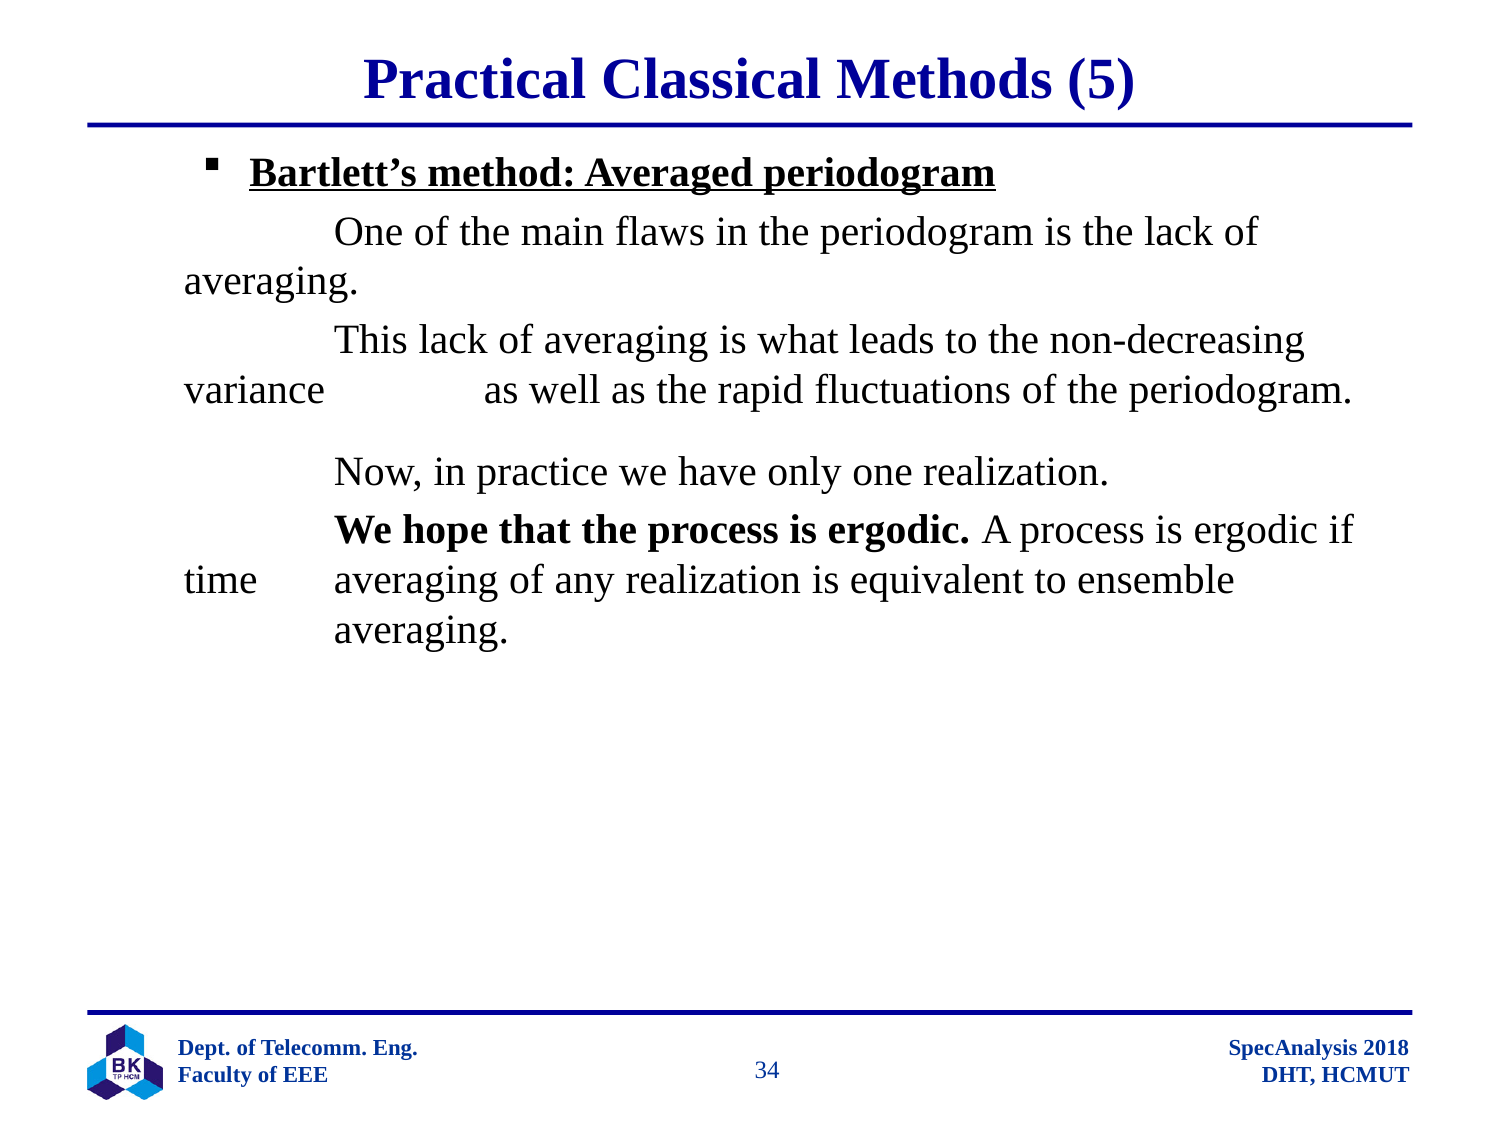

# Practical Classical Methods (5)
Bartlett’s method: Averaged periodogram
		One of the main flaws in the periodogram is the lack of averaging.
		This lack of averaging is what leads to the non-decreasing variance 	as well as the rapid fluctuations of the periodogram.

		Now, in practice we have only one realization.
		We hope that the process is ergodic. A process is ergodic if time 	averaging of any realization is equivalent to ensemble 	averaging.
		  34